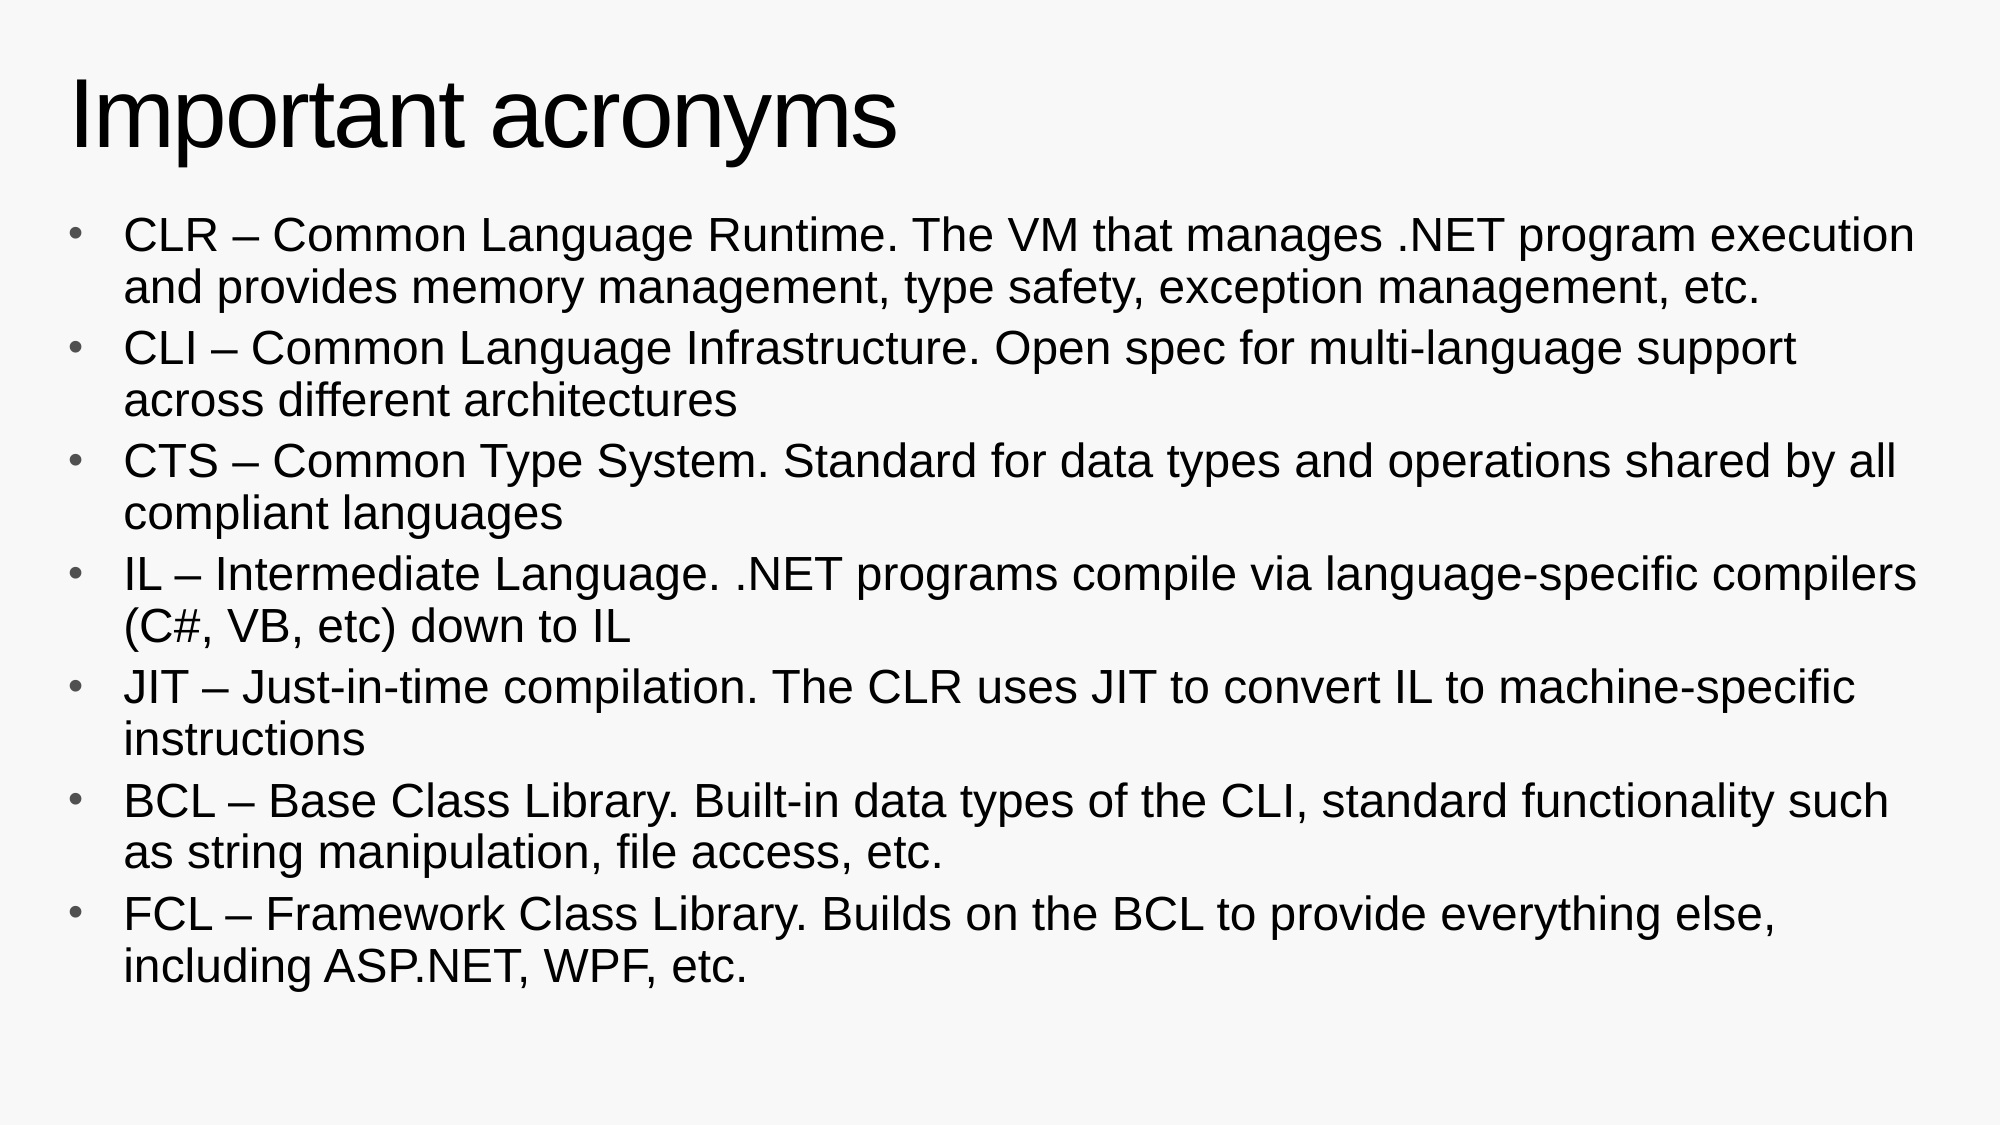

# Important acronyms
CLR – Common Language Runtime. The VM that manages .NET program execution and provides memory management, type safety, exception management, etc.
CLI – Common Language Infrastructure. Open spec for multi-language support across different architectures
CTS – Common Type System. Standard for data types and operations shared by all compliant languages
IL – Intermediate Language. .NET programs compile via language-specific compilers (C#, VB, etc) down to IL
JIT – Just-in-time compilation. The CLR uses JIT to convert IL to machine-specific instructions
BCL – Base Class Library. Built-in data types of the CLI, standard functionality such as string manipulation, file access, etc.
FCL – Framework Class Library. Builds on the BCL to provide everything else, including ASP.NET, WPF, etc.